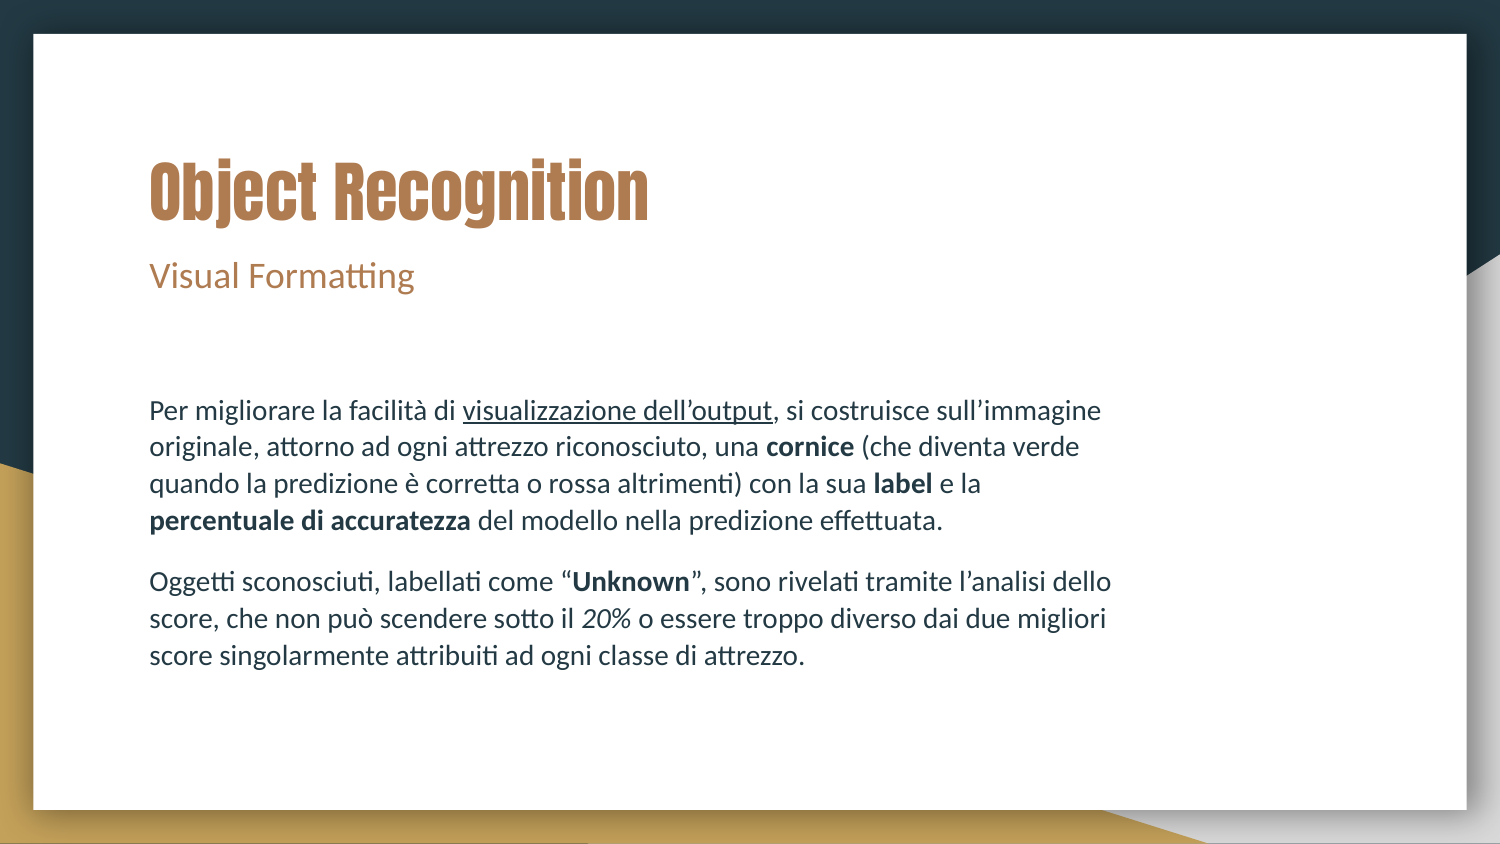

# Object Recognition
Visual Formatting
Per migliorare la facilità di visualizzazione dell’output, si costruisce sull’immagine originale, attorno ad ogni attrezzo riconosciuto, una cornice (che diventa verde quando la predizione è corretta o rossa altrimenti) con la sua label e la percentuale di accuratezza del modello nella predizione effettuata.
Oggetti sconosciuti, labellati come “Unknown”, sono rivelati tramite l’analisi dello score, che non può scendere sotto il 20% o essere troppo diverso dai due migliori score singolarmente attribuiti ad ogni classe di attrezzo.